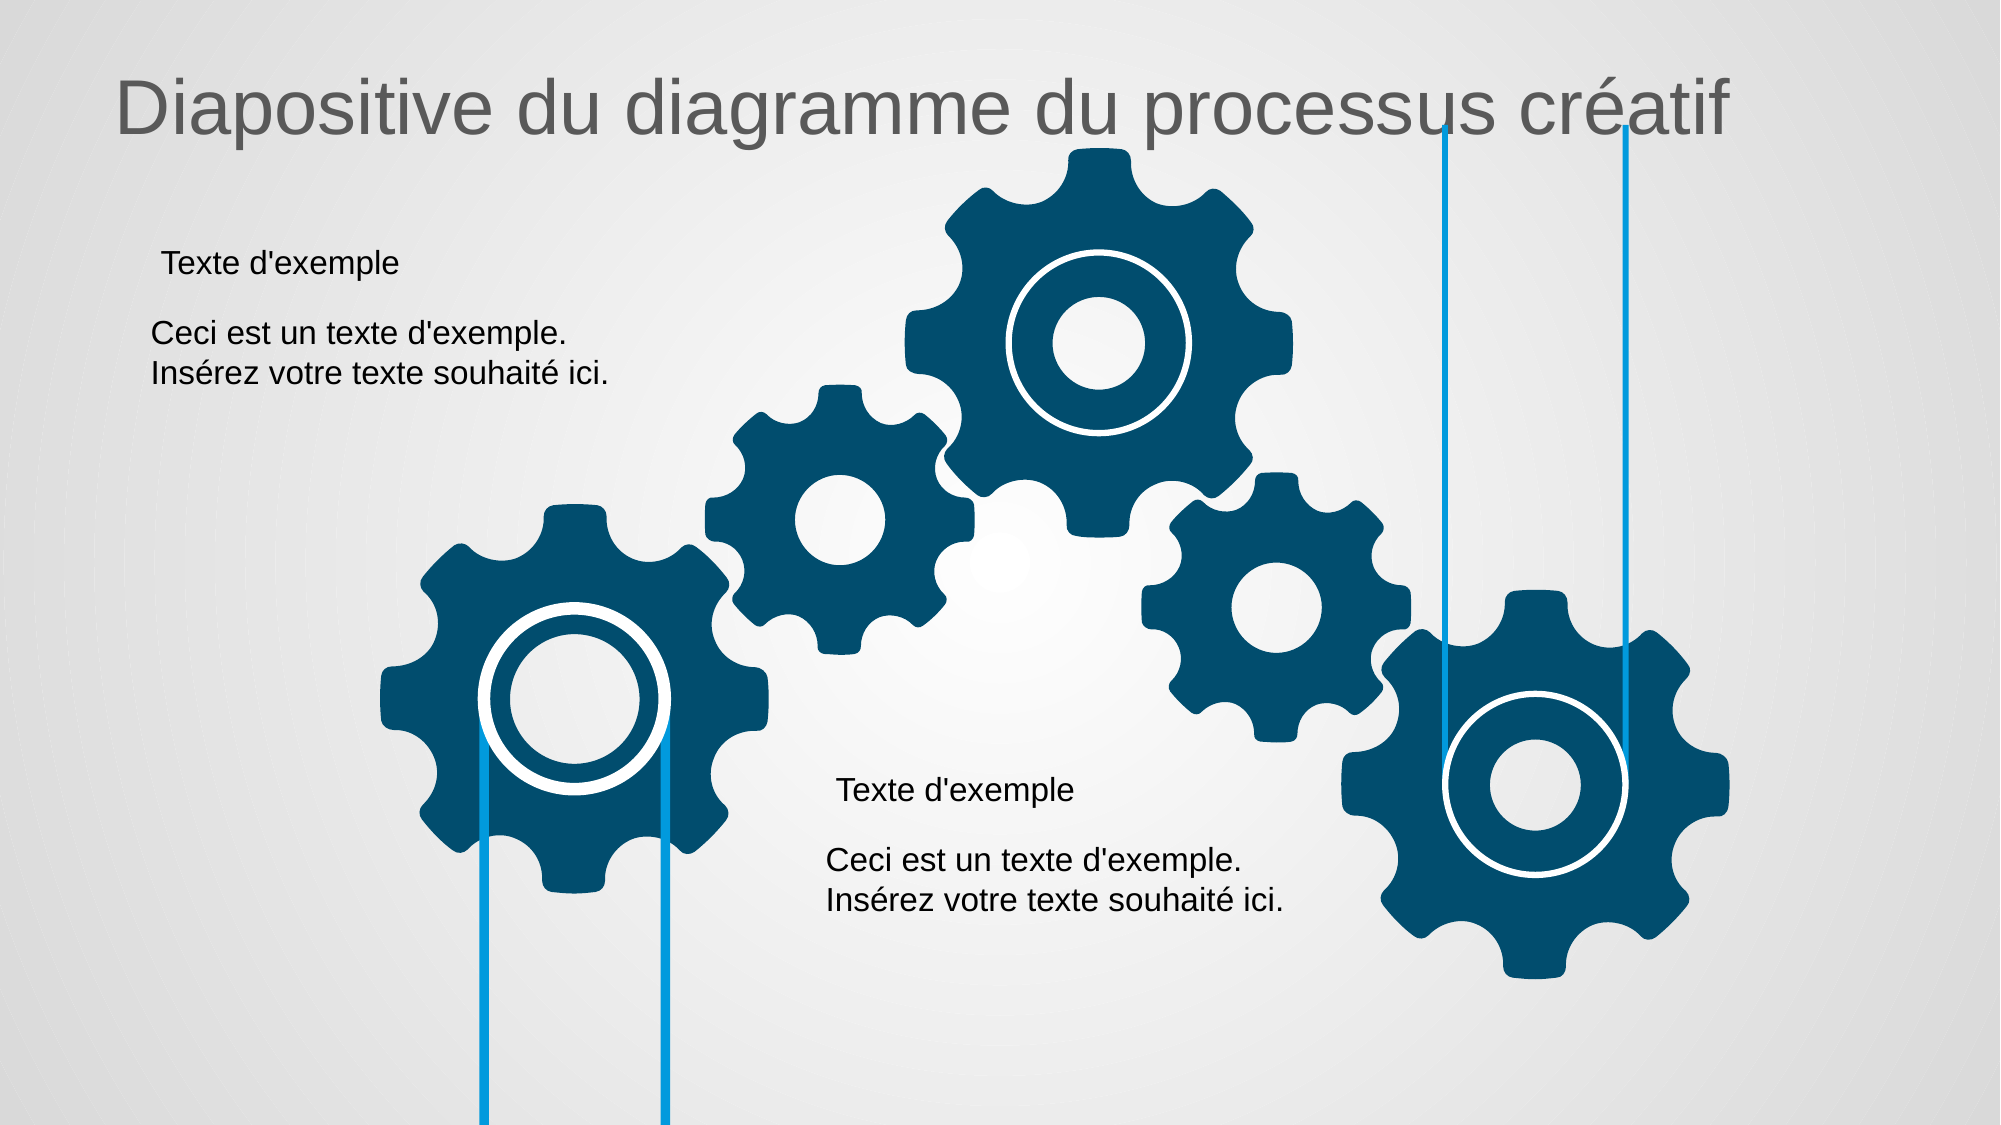

# Diapositive du diagramme du processus créatif

Texte d'exemple
Ceci est un texte d'exemple.
Insérez votre texte souhaité ici.
Texte d'exemple
Ceci est un texte d'exemple.
Insérez votre texte souhaité ici.